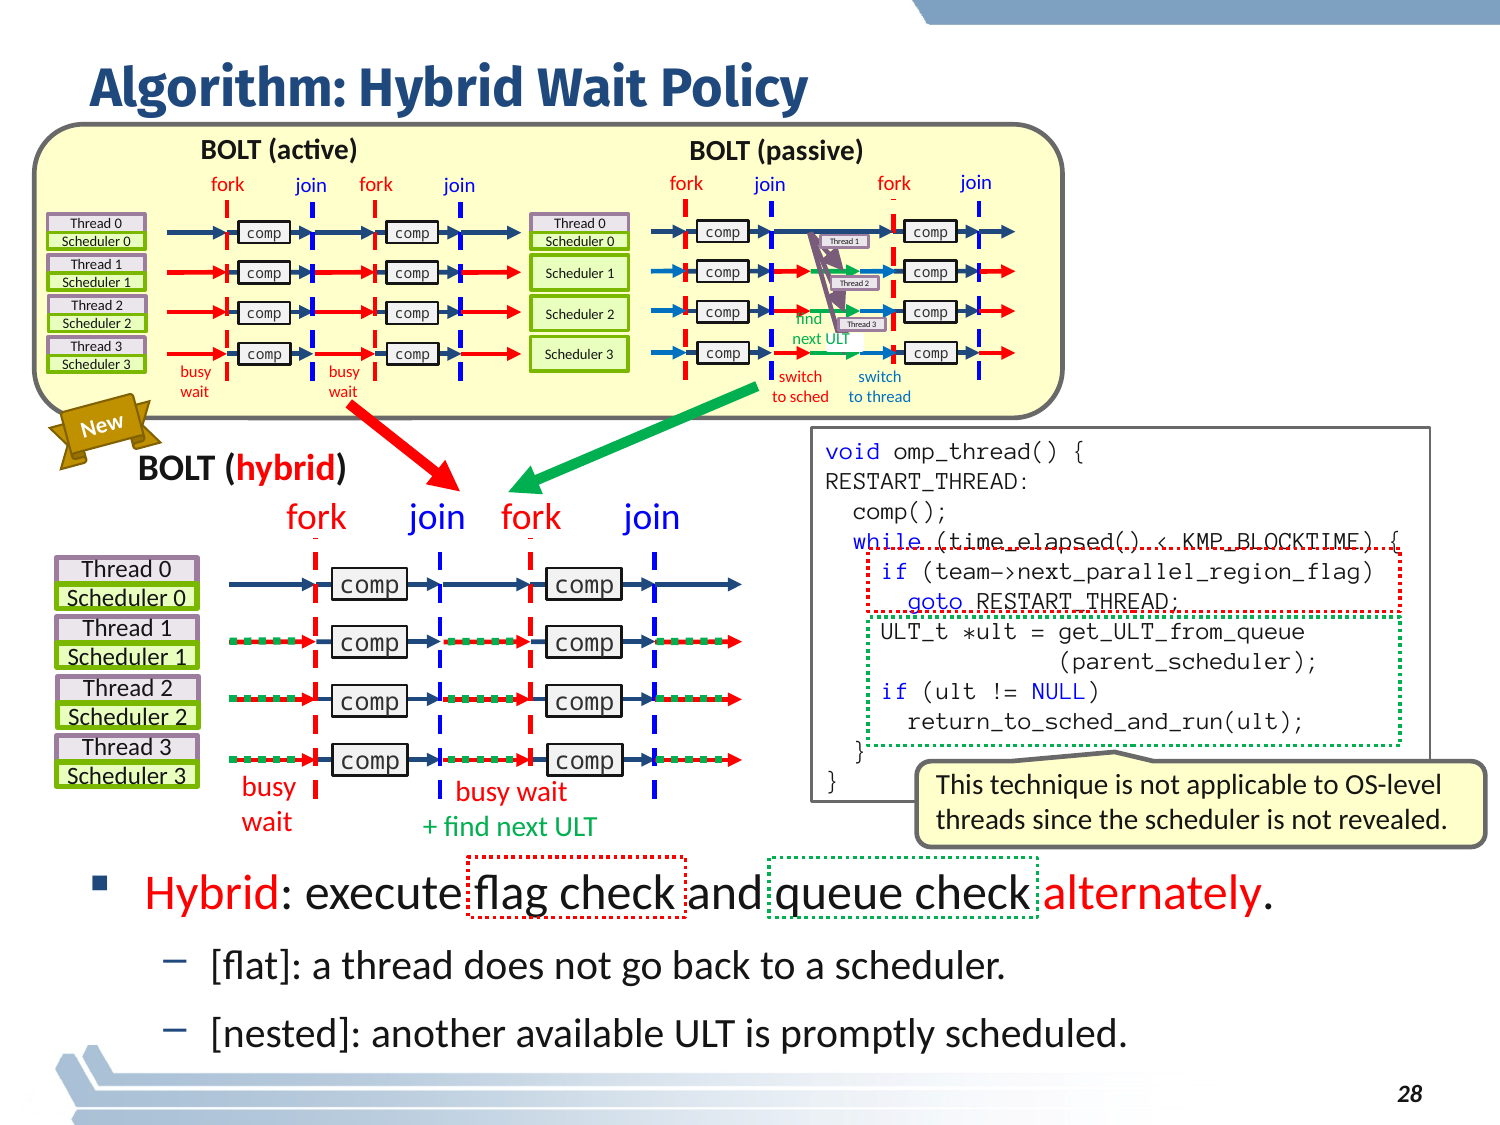

# Algorithm: Hybrid Wait Policy
BOLT (active)
BOLT (passive)
join
fork
fork
join
fork
fork
join
join
comp
comp
comp
comp
comp
comp
comp
comp
busy
wait
busy
wait
Thread 0

Thread 0

comp
comp
Scheduler 0
Scheduler 0
Thread 1
Thread 1

Scheduler 1
comp
comp
Scheduler 1
Thread 2
Scheduler 2
Thread 2

 find
next ULT

comp
comp
Scheduler 2
Thread 3
Scheduler 3
Thread 3

comp
comp
Scheduler 3
switch
to thread
switch
to sched

New
void omp_thread() {
RESTART_THREAD:
  comp();
  while (time_elapsed() < KMP_BLOCKTIME) {
    if (team->next_parallel_region_flag)
      goto RESTART_THREAD;
    ULT_t *ult = get_ULT_from_queue
                 (parent_scheduler);
    if (ult != NULL)
      return_to_sched_and_run(ult);
  }
}
BOLT (hybrid)
fork
fork
join
join

Thread 0

comp
comp
Scheduler 0
Thread 1

comp
comp
Scheduler 1
Thread 2

comp
comp
Scheduler 2
Thread 3

comp
comp
busy
wait
This technique is not applicable to OS-level threads since the scheduler is not revealed.
Scheduler 3
     busy wait
+ find next ULT

Hybrid: execute flag check and queue check alternately.
[flat]: a thread does not go back to a scheduler.
[nested]: another available ULT is promptly scheduled.

28